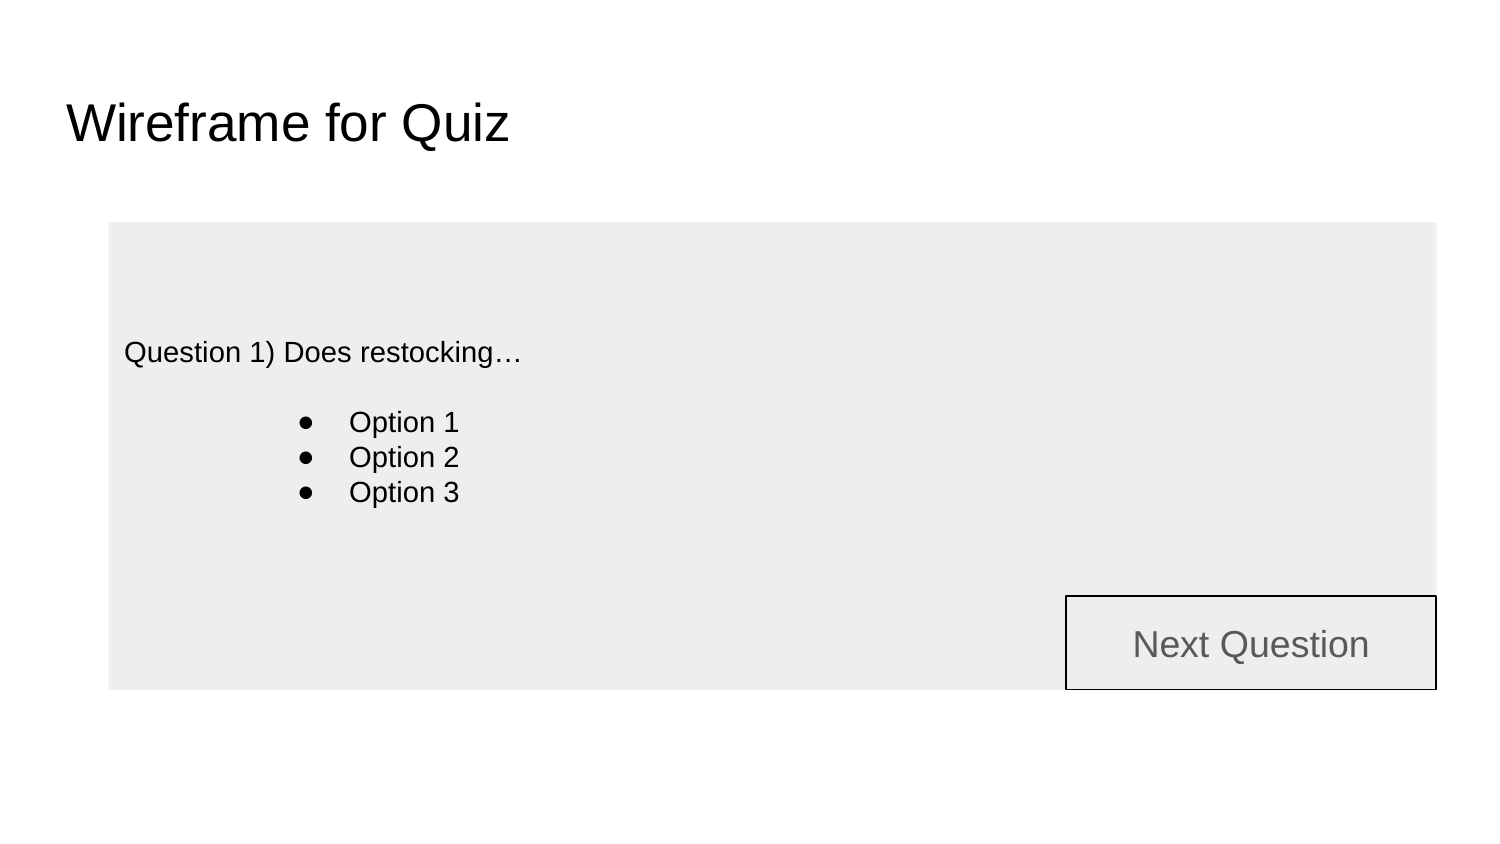

# Wireframe for Quiz
Question 1) Does restocking…

Option 1
Option 2
Option 3

Next Question